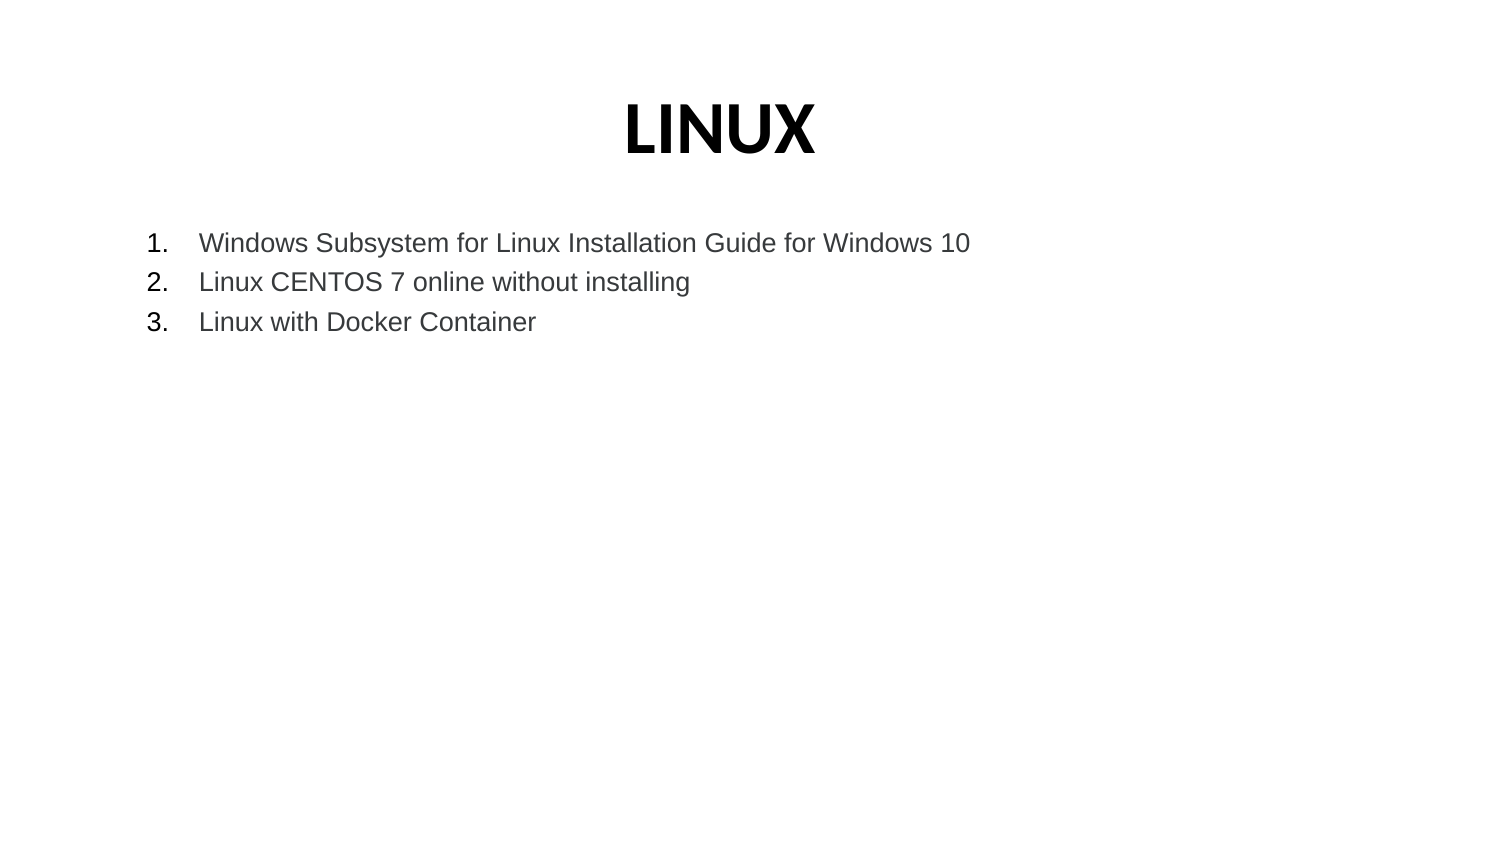

LINUX
Windows Subsystem for Linux Installation Guide for Windows 10
Linux CENTOS 7 online without installing
Linux with Docker Container